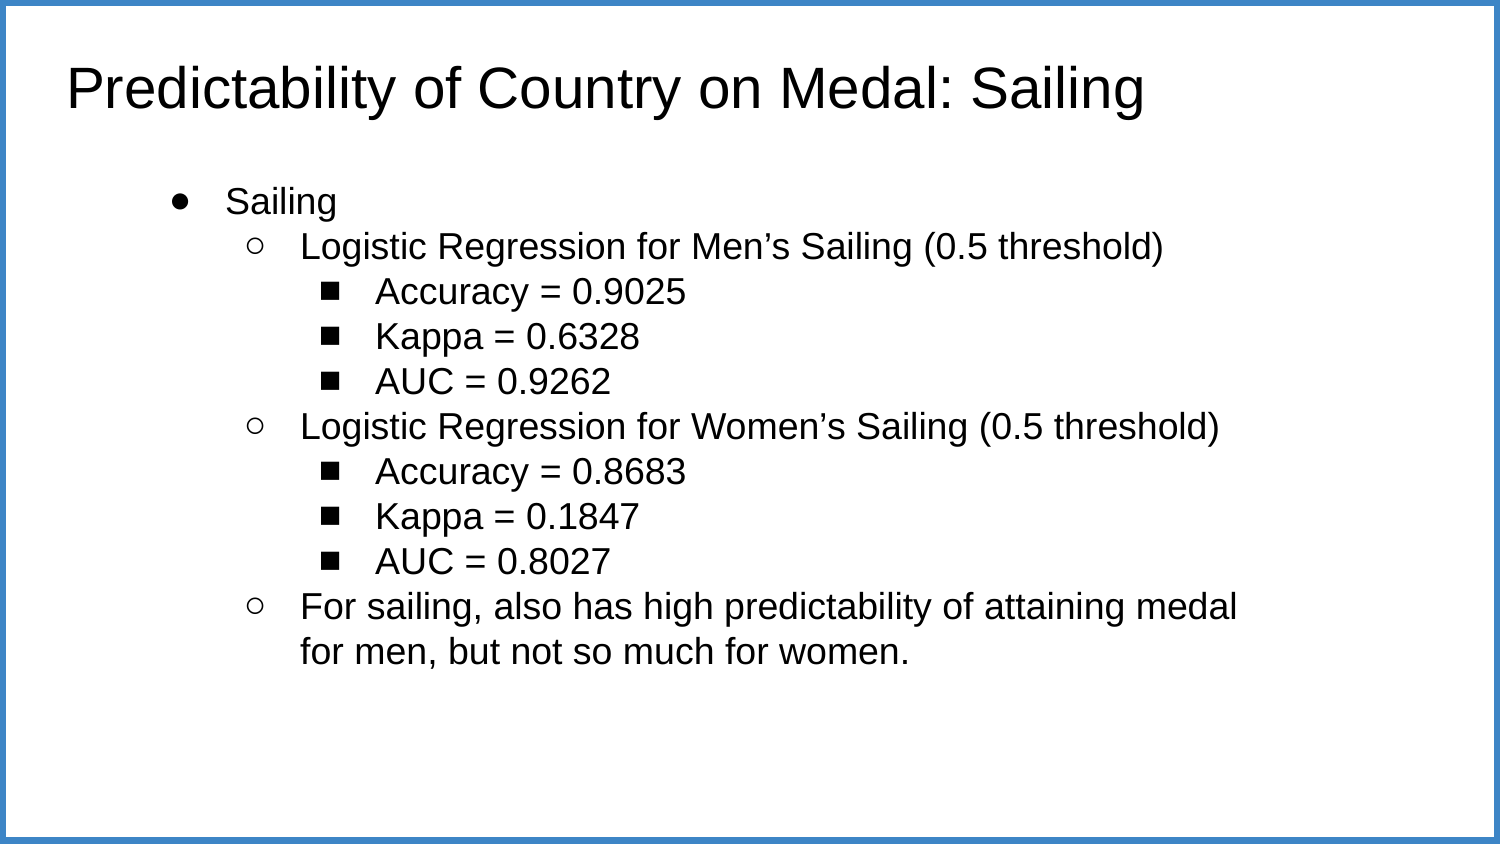

# Predictability of Country on Medal: Sailing
Sailing
Logistic Regression for Men’s Sailing (0.5 threshold)
Accuracy = 0.9025
Kappa = 0.6328
AUC = 0.9262
Logistic Regression for Women’s Sailing (0.5 threshold)
Accuracy = 0.8683
Kappa = 0.1847
AUC = 0.8027
For sailing, also has high predictability of attaining medal for men, but not so much for women.